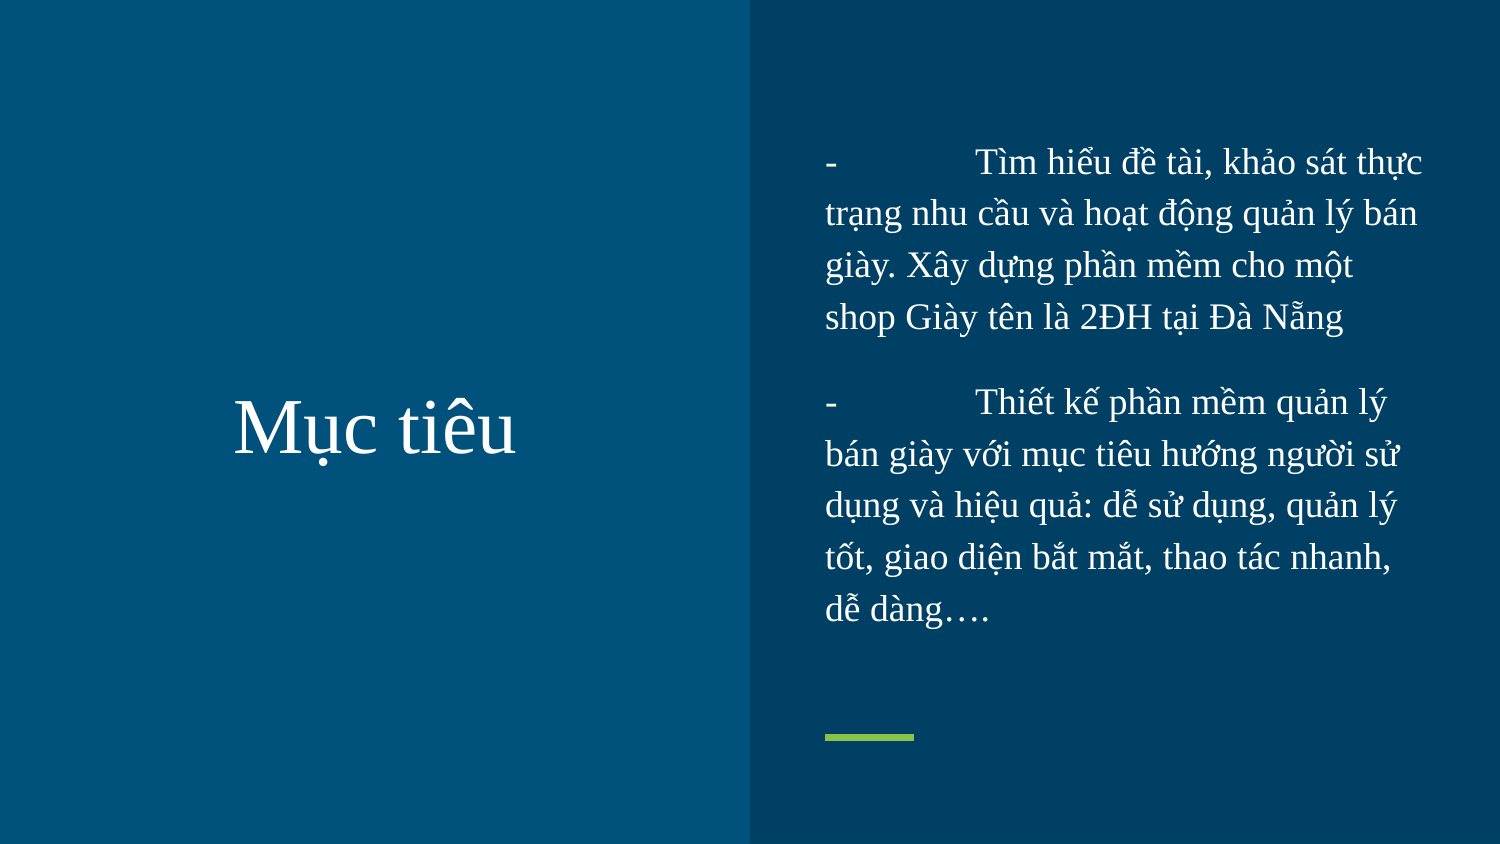

-	Tìm hiểu đề tài, khảo sát thực trạng nhu cầu và hoạt động quản lý bán giày. Xây dựng phần mềm cho một shop Giày tên là 2ĐH tại Đà Nẵng
-	Thiết kế phần mềm quản lý bán giày với mục tiêu hướng người sử dụng và hiệu quả: dễ sử dụng, quản lý tốt, giao diện bắt mắt, thao tác nhanh, dễ dàng….

# Mục tiêu